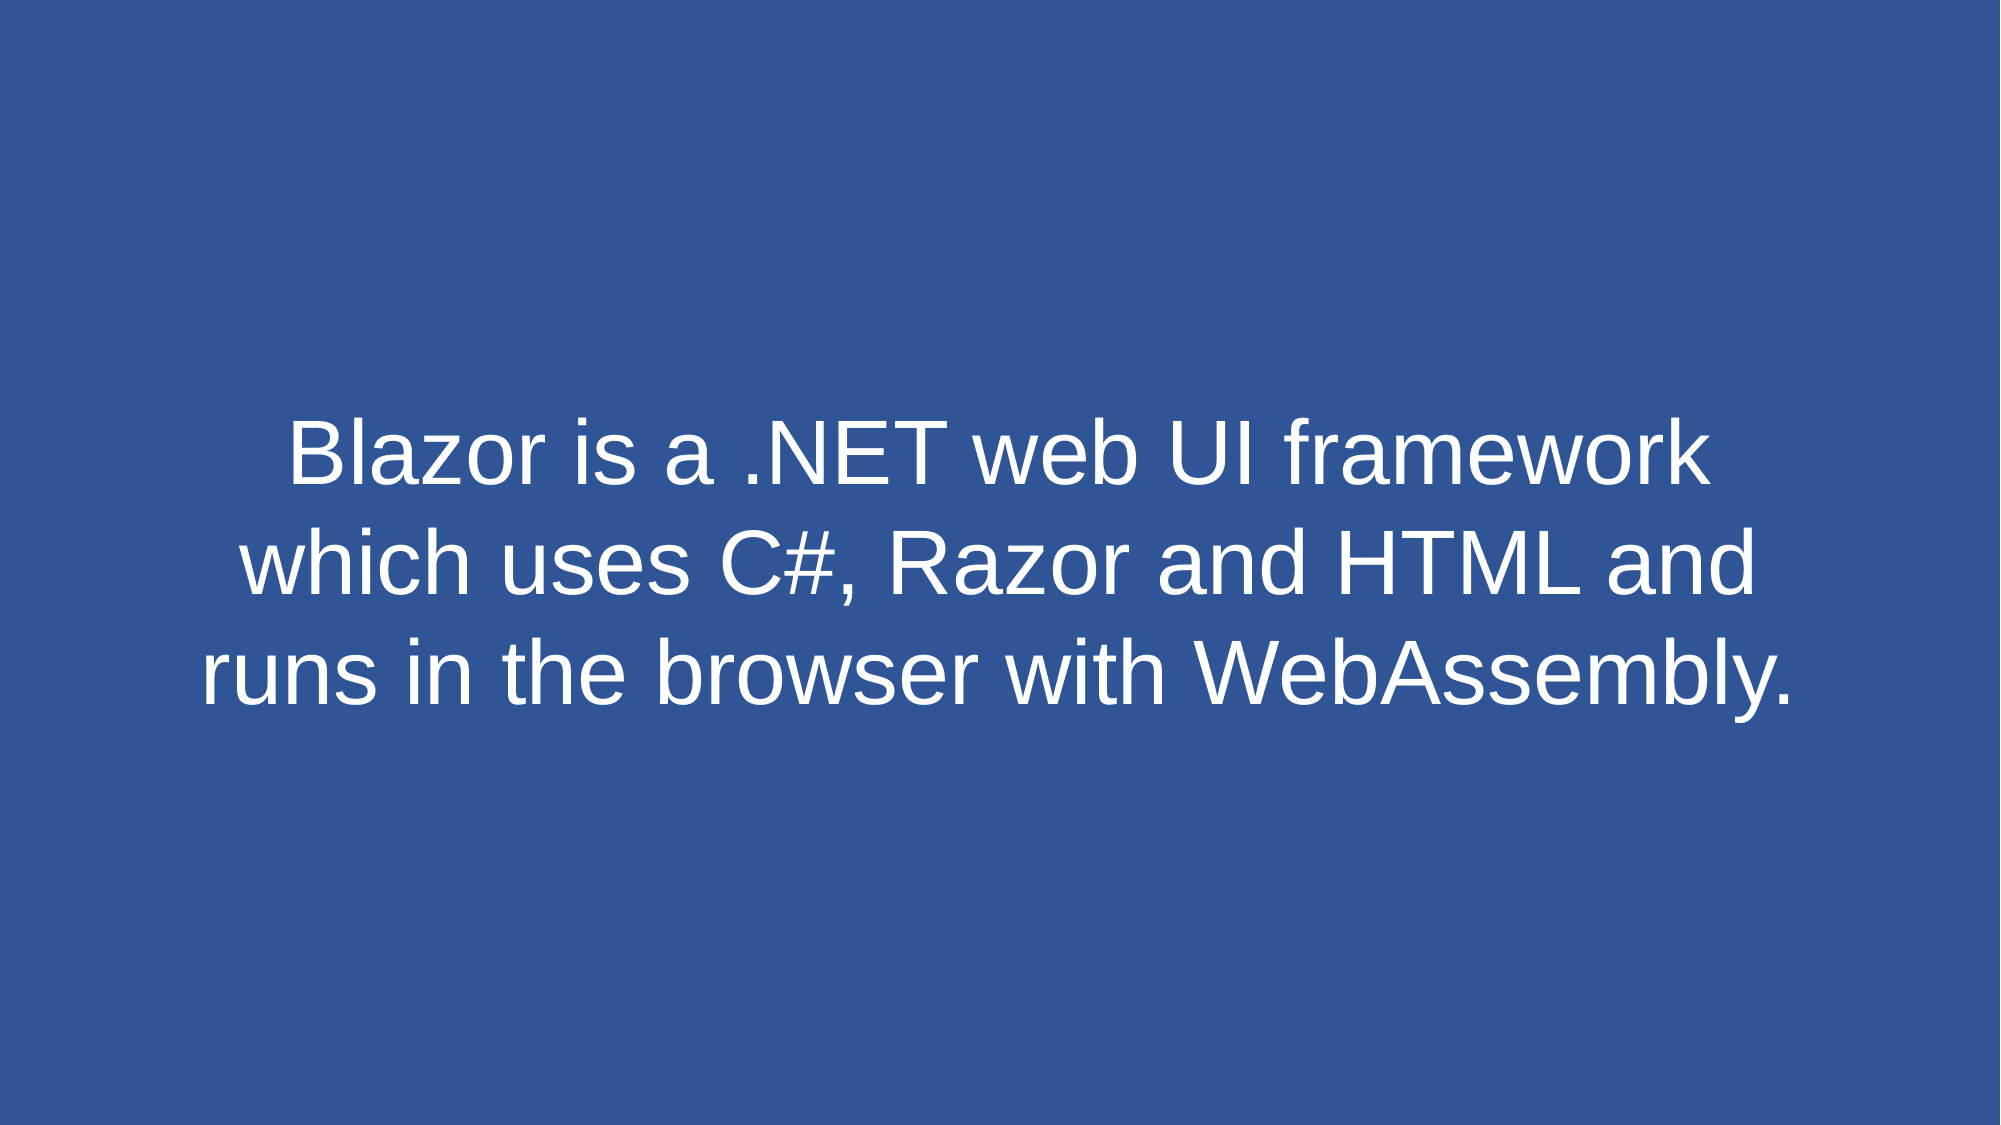

Blazor is a .NET web UI framework which uses C#, Razor and HTML and runs in the browser with WebAssembly.